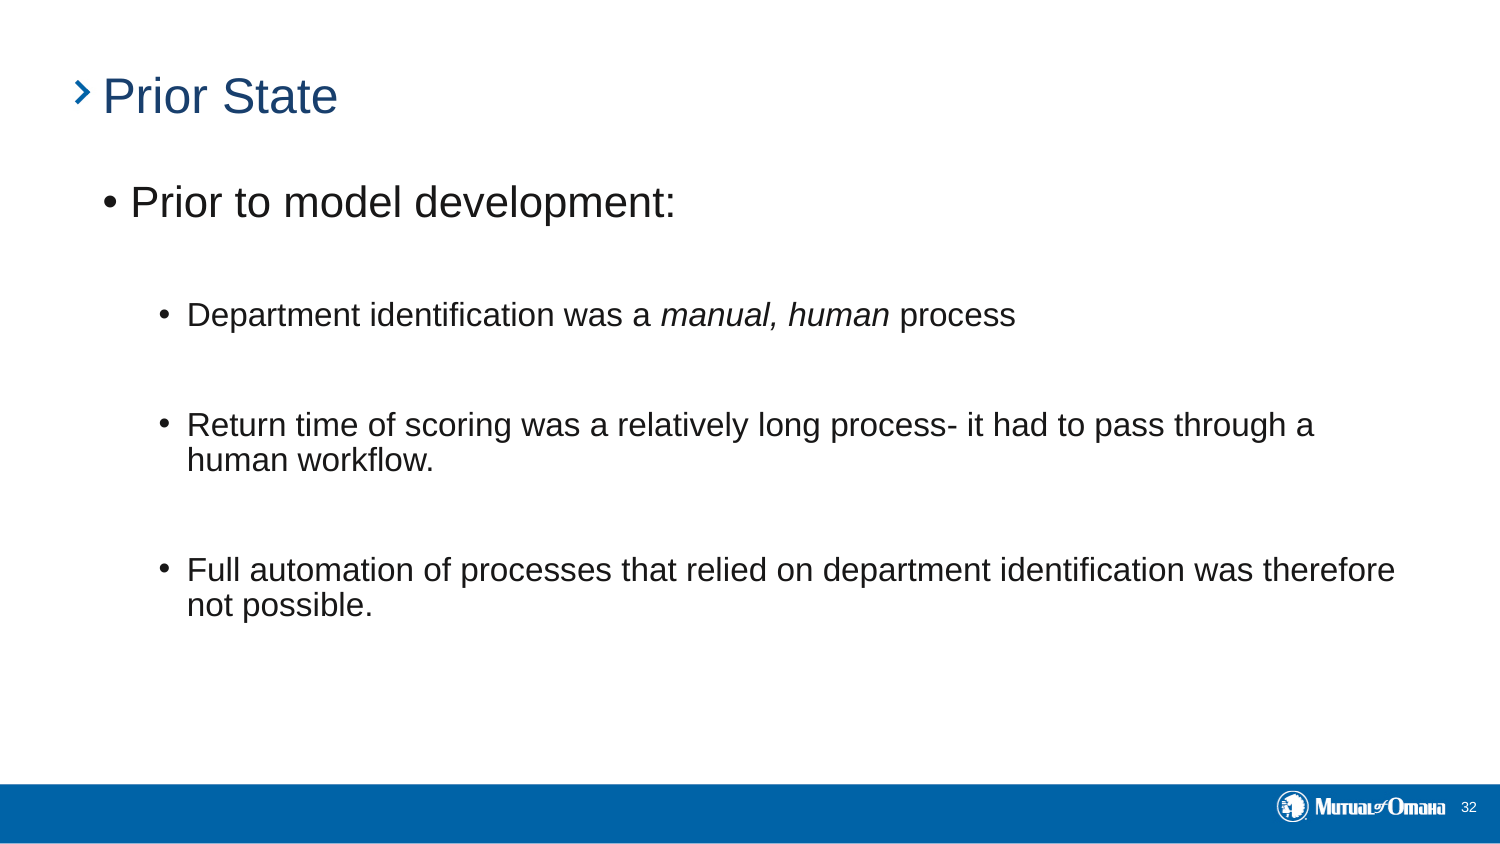

# Prior State
Prior to model development:

Department identification was a manual, human process

Return time of scoring was a relatively long process- it had to pass through a human workflow.

Full automation of processes that relied on department identification was therefore not possible.
32